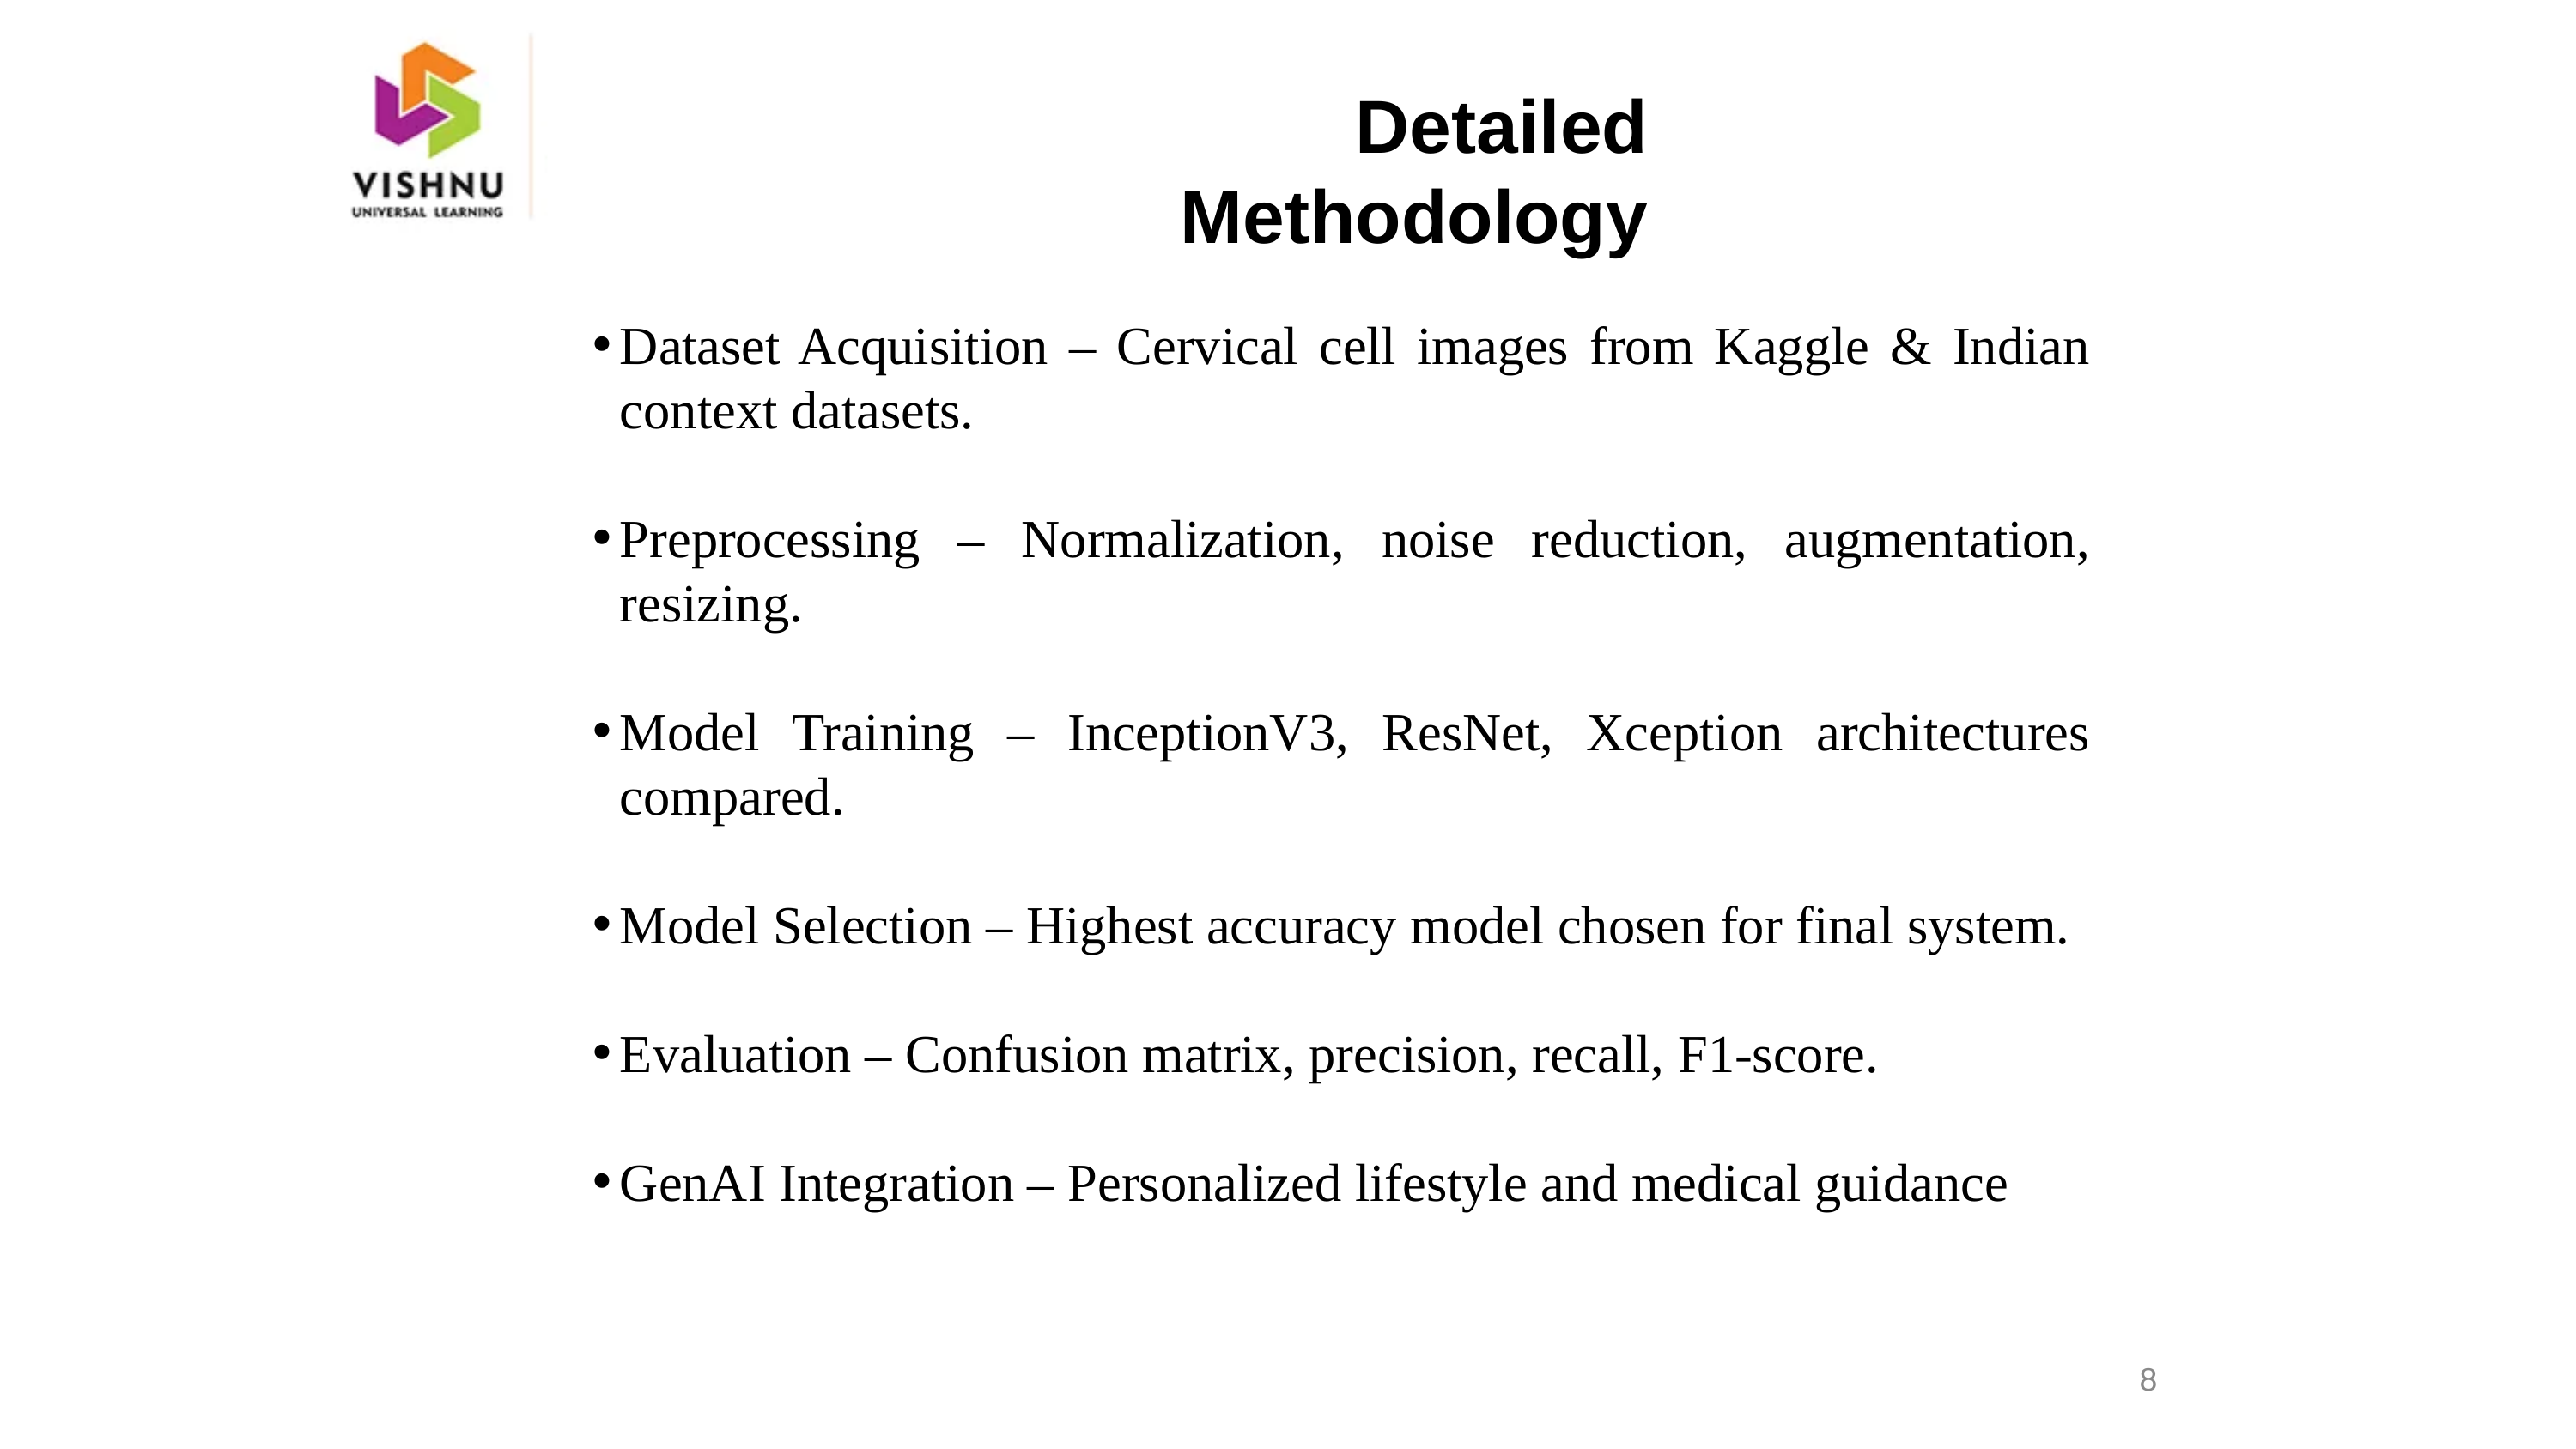

Detailed Methodology
Dataset Acquisition – Cervical cell images from Kaggle & Indian context datasets.

Preprocessing – Normalization, noise reduction, augmentation, resizing.

Model Training – InceptionV3, ResNet, Xception architectures compared.

Model Selection – Highest accuracy model chosen for final system.

Evaluation – Confusion matrix, precision, recall, F1-score.

GenAI Integration – Personalized lifestyle and medical guidance

8